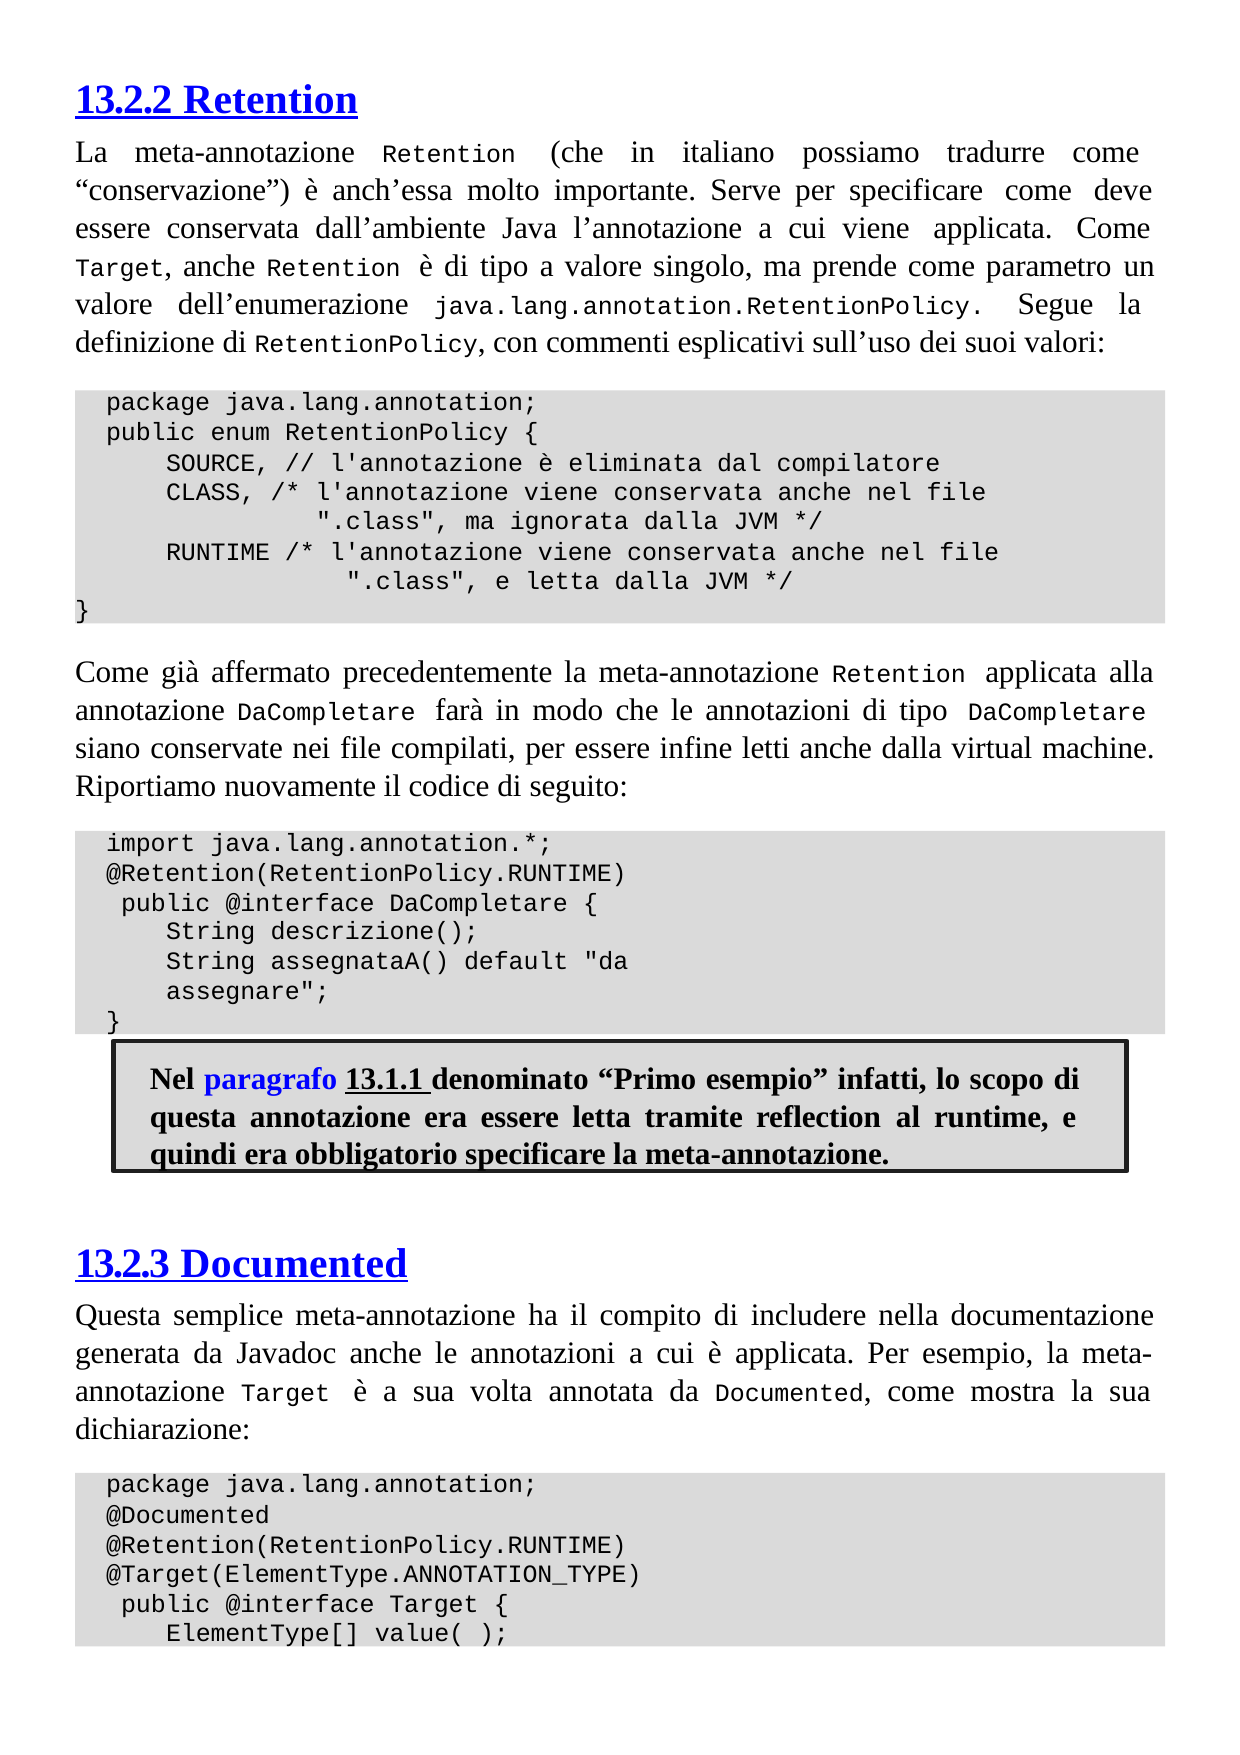

13.2.2 Retention
La meta-annotazione Retention (che in italiano possiamo tradurre come  “conservazione”) è anch’essa molto importante. Serve per specificare come deve  essere conservata dall’ambiente Java l’annotazione a cui viene applicata. Come  Target, anche Retention è di tipo a valore singolo, ma prende come parametro un  valore dell’enumerazione java.lang.annotation.RetentionPolicy. Segue la  definizione di RetentionPolicy, con commenti esplicativi sull’uso dei suoi valori:
package java.lang.annotation;
public enum RetentionPolicy {
SOURCE, // l'annotazione è eliminata dal compilatore  CLASS, /* l'annotazione viene conservata anche nel file
".class", ma ignorata dalla JVM */
RUNTIME /* l'annotazione viene conservata anche nel file  ".class", e letta dalla JVM */
}
Come già affermato precedentemente la meta-annotazione Retention applicata alla  annotazione DaCompletare farà in modo che le annotazioni di tipo DaCompletare  siano conservate nei file compilati, per essere infine letti anche dalla virtual machine.  Riportiamo nuovamente il codice di seguito:
import java.lang.annotation.*;
@Retention(RetentionPolicy.RUNTIME)  public @interface DaCompletare {
String descrizione();
String assegnataA() default "da assegnare";
}
Nel paragrafo 13.1.1 denominato “Primo esempio” infatti, lo scopo di  questa annotazione era essere letta tramite reflection al runtime, e  quindi era obbligatorio specificare la meta-annotazione.
13.2.3 Documented
Questa semplice meta-annotazione ha il compito di includere nella documentazione  generata da Javadoc anche le annotazioni a cui è applicata. Per esempio, la meta-  annotazione Target è a sua volta annotata da Documented, come mostra la sua  dichiarazione:
package java.lang.annotation;
@Documented  @Retention(RetentionPolicy.RUNTIME)  @Target(ElementType.ANNOTATION_TYPE)  public @interface Target {
ElementType[] value( );